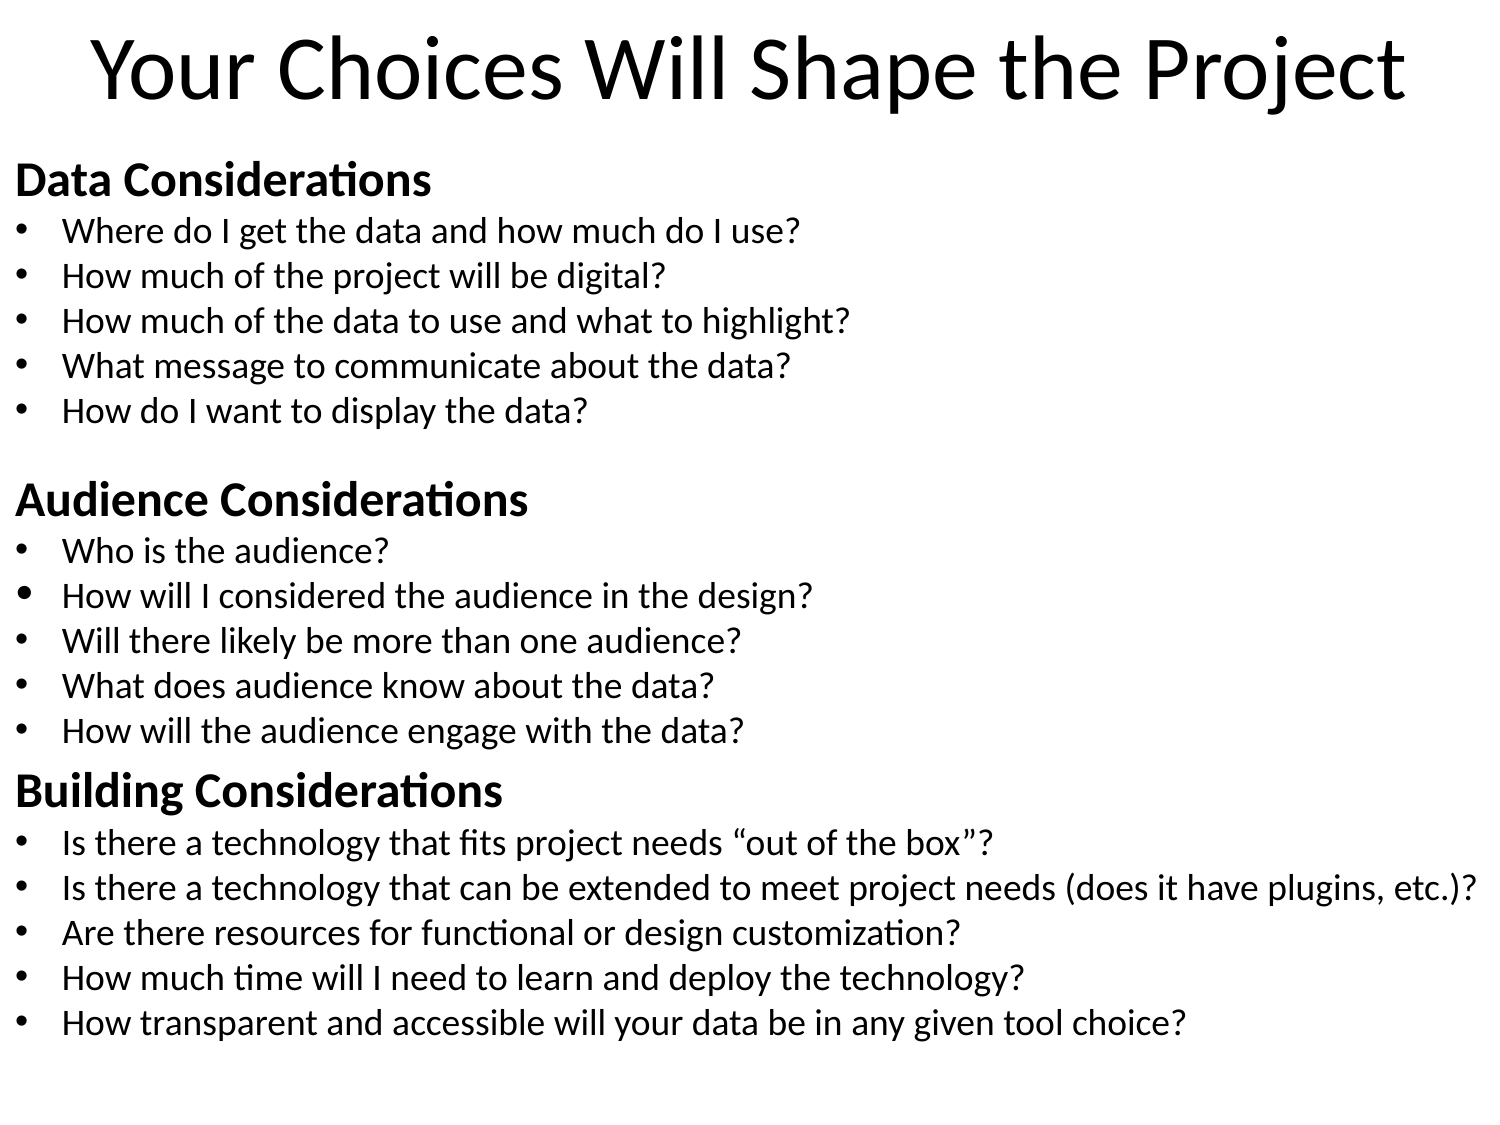

Your Choices Will Shape the Project
Data Considerations
Where do I get the data and how much do I use?
How much of the project will be digital?
How much of the data to use and what to highlight?
What message to communicate about the data?
How do I want to display the data?
Audience Considerations
Who is the audience?
How will I considered the audience in the design?
Will there likely be more than one audience?
What does audience know about the data?
How will the audience engage with the data?
Building Considerations
Is there a technology that fits project needs “out of the box”?
Is there a technology that can be extended to meet project needs (does it have plugins, etc.)?
Are there resources for functional or design customization?
How much time will I need to learn and deploy the technology?
How transparent and accessible will your data be in any given tool choice?